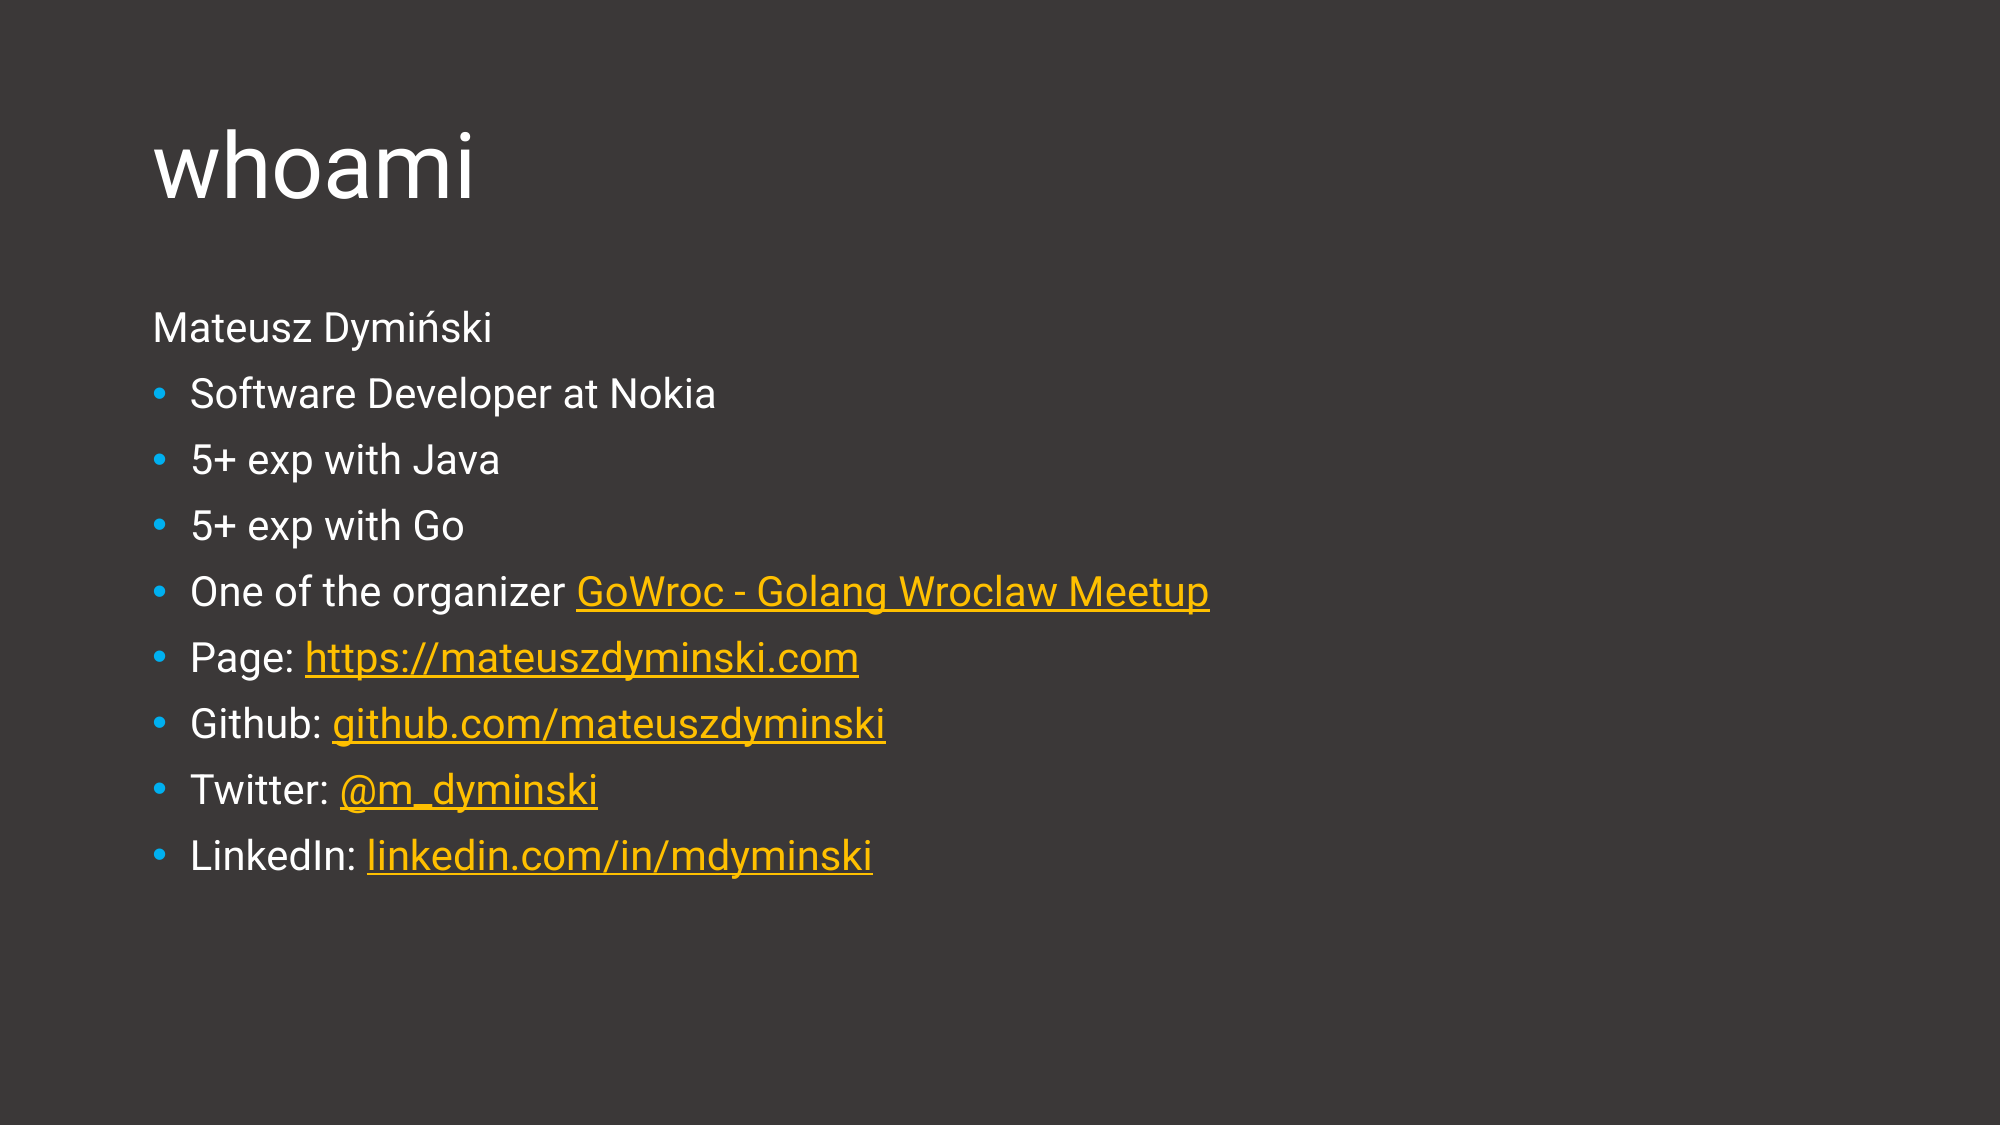

# whoami
Mateusz Dymiński
Software Developer at Nokia
5+ exp with Java
5+ exp with Go
One of the organizer GoWroc - Golang Wroclaw Meetup
Page: https://mateuszdyminski.com
Github: github.com/mateuszdyminski
Twitter: @m_dyminski
LinkedIn: linkedin.com/in/mdyminski